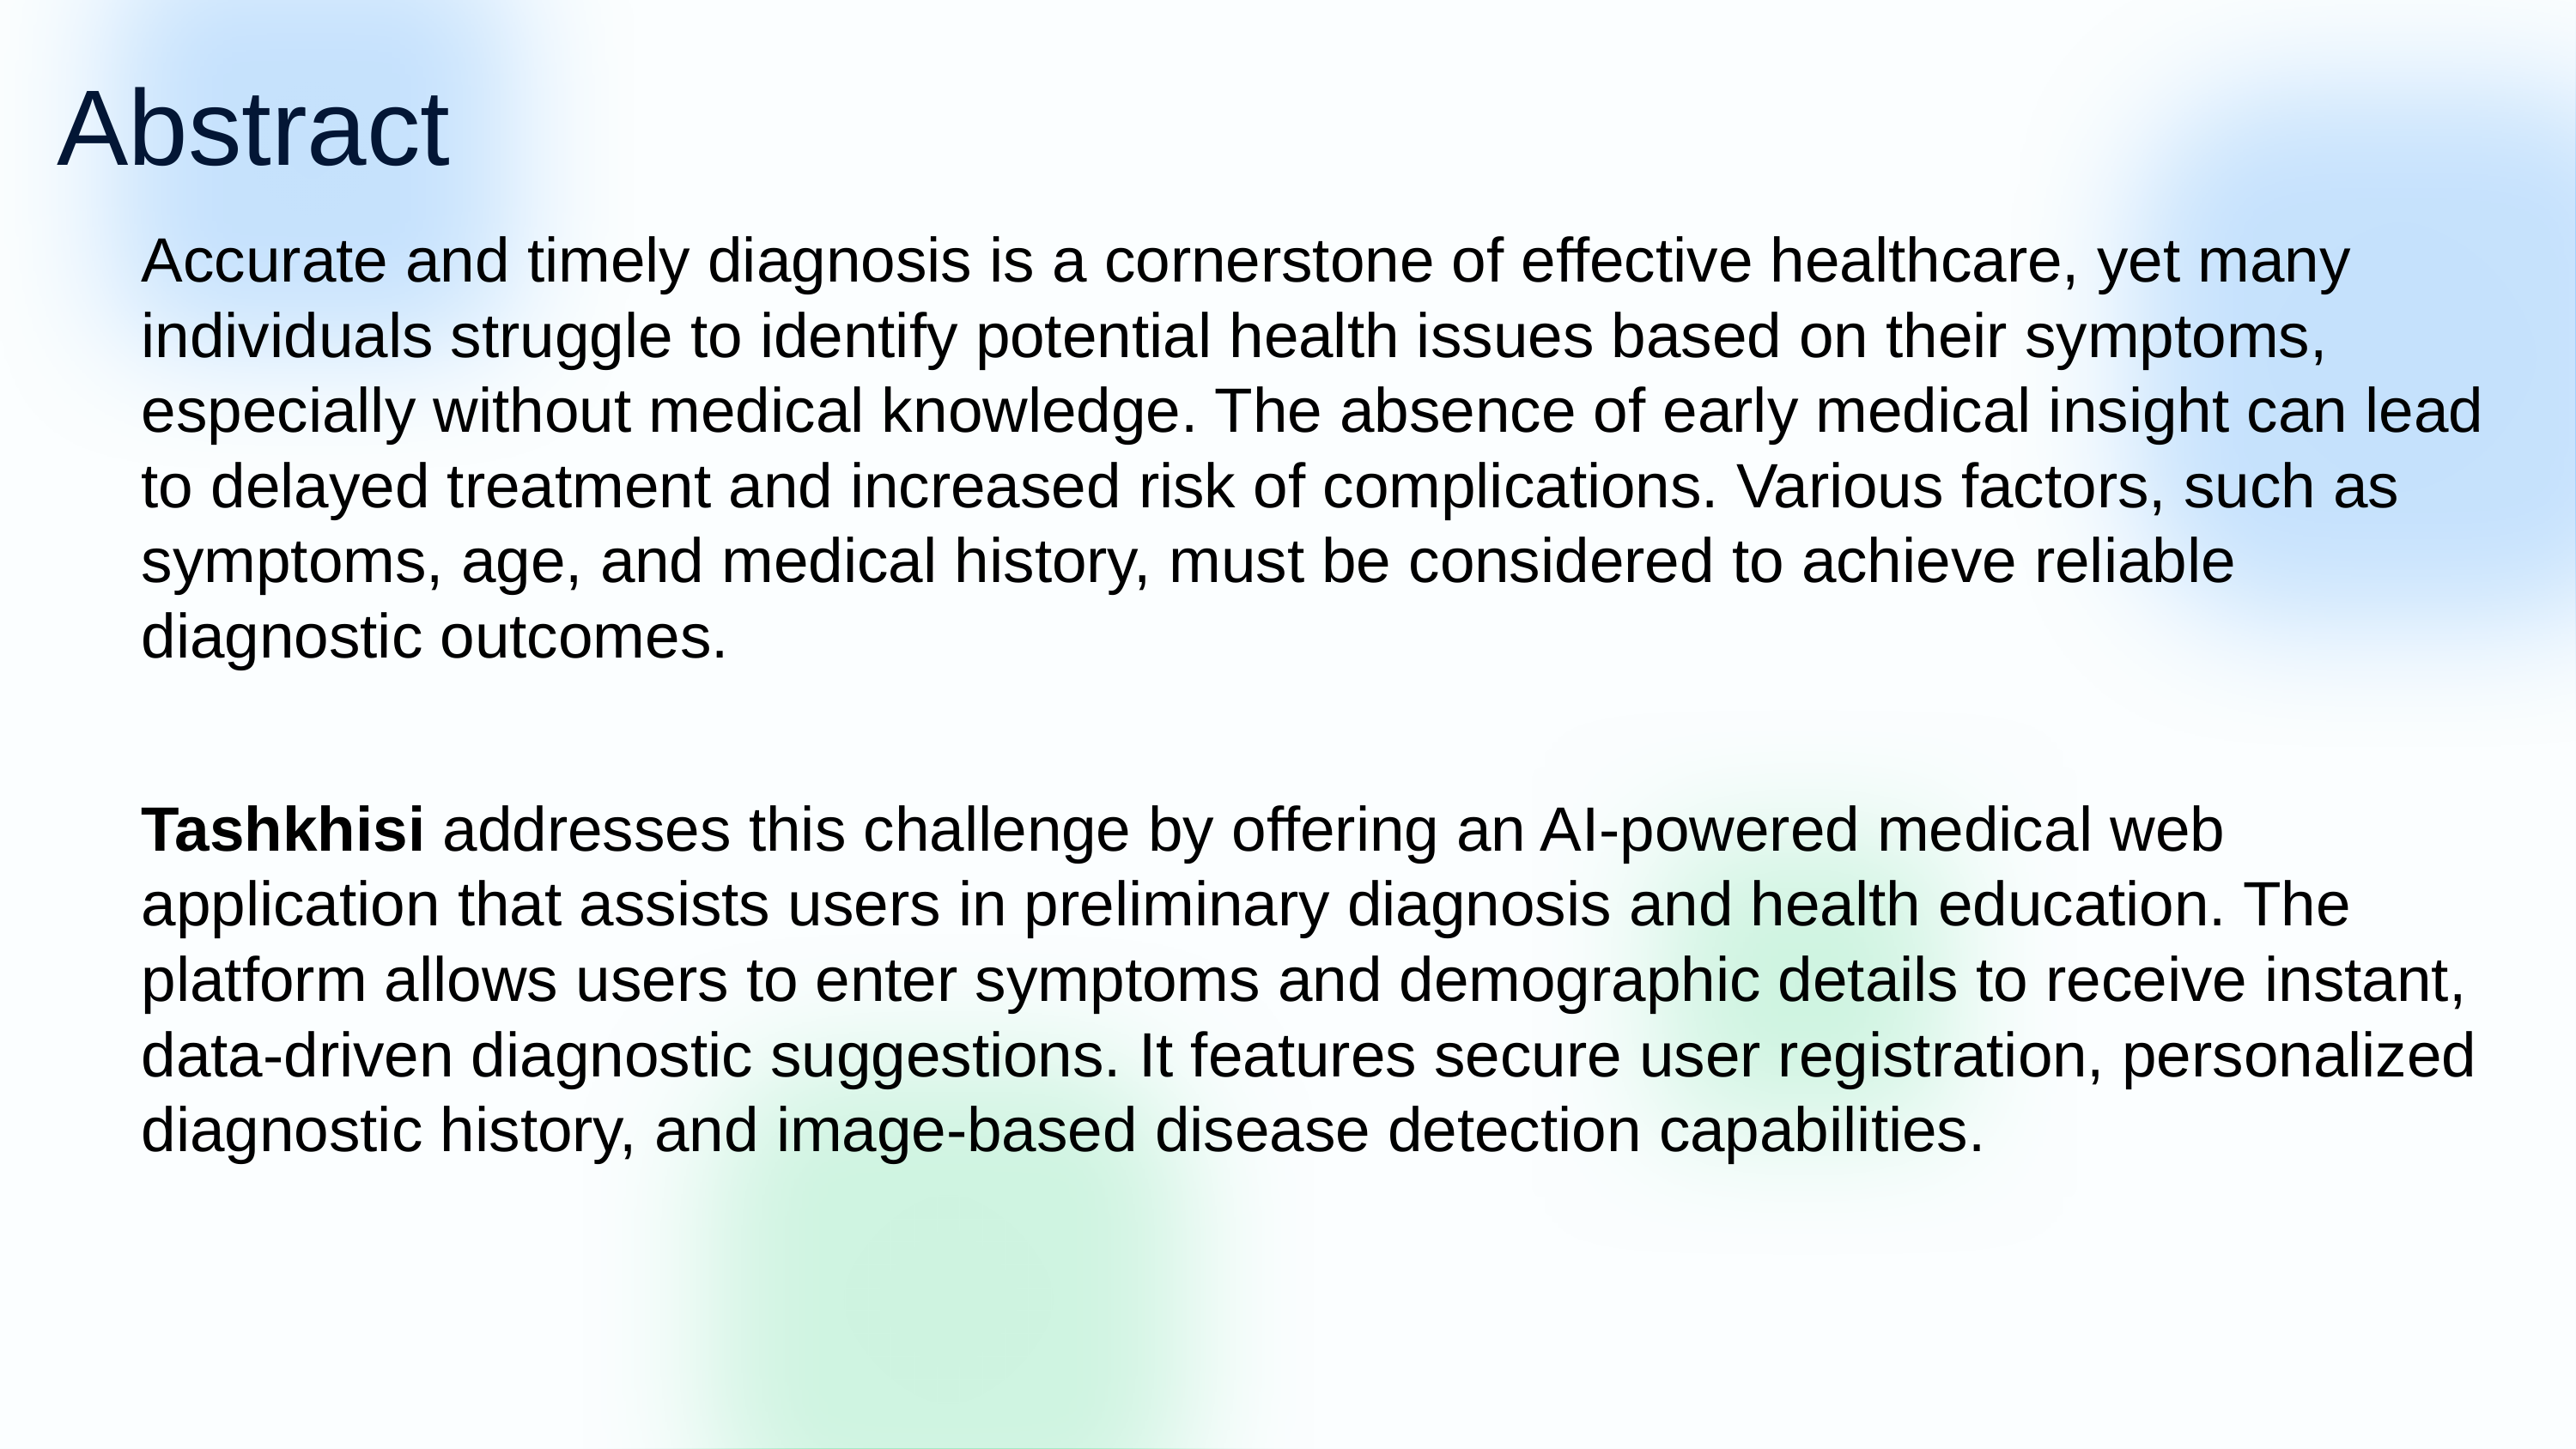

Abstract
Accurate and timely diagnosis is a cornerstone of effective healthcare, yet many individuals struggle to identify potential health issues based on their symptoms, especially without medical knowledge. The absence of early medical insight can lead to delayed treatment and increased risk of complications. Various factors, such as symptoms, age, and medical history, must be considered to achieve reliable diagnostic outcomes.

Tashkhisi addresses this challenge by offering an AI-powered medical web application that assists users in preliminary diagnosis and health education. The platform allows users to enter symptoms and demographic details to receive instant, data-driven diagnostic suggestions. It features secure user registration, personalized diagnostic history, and image-based disease detection capabilities.